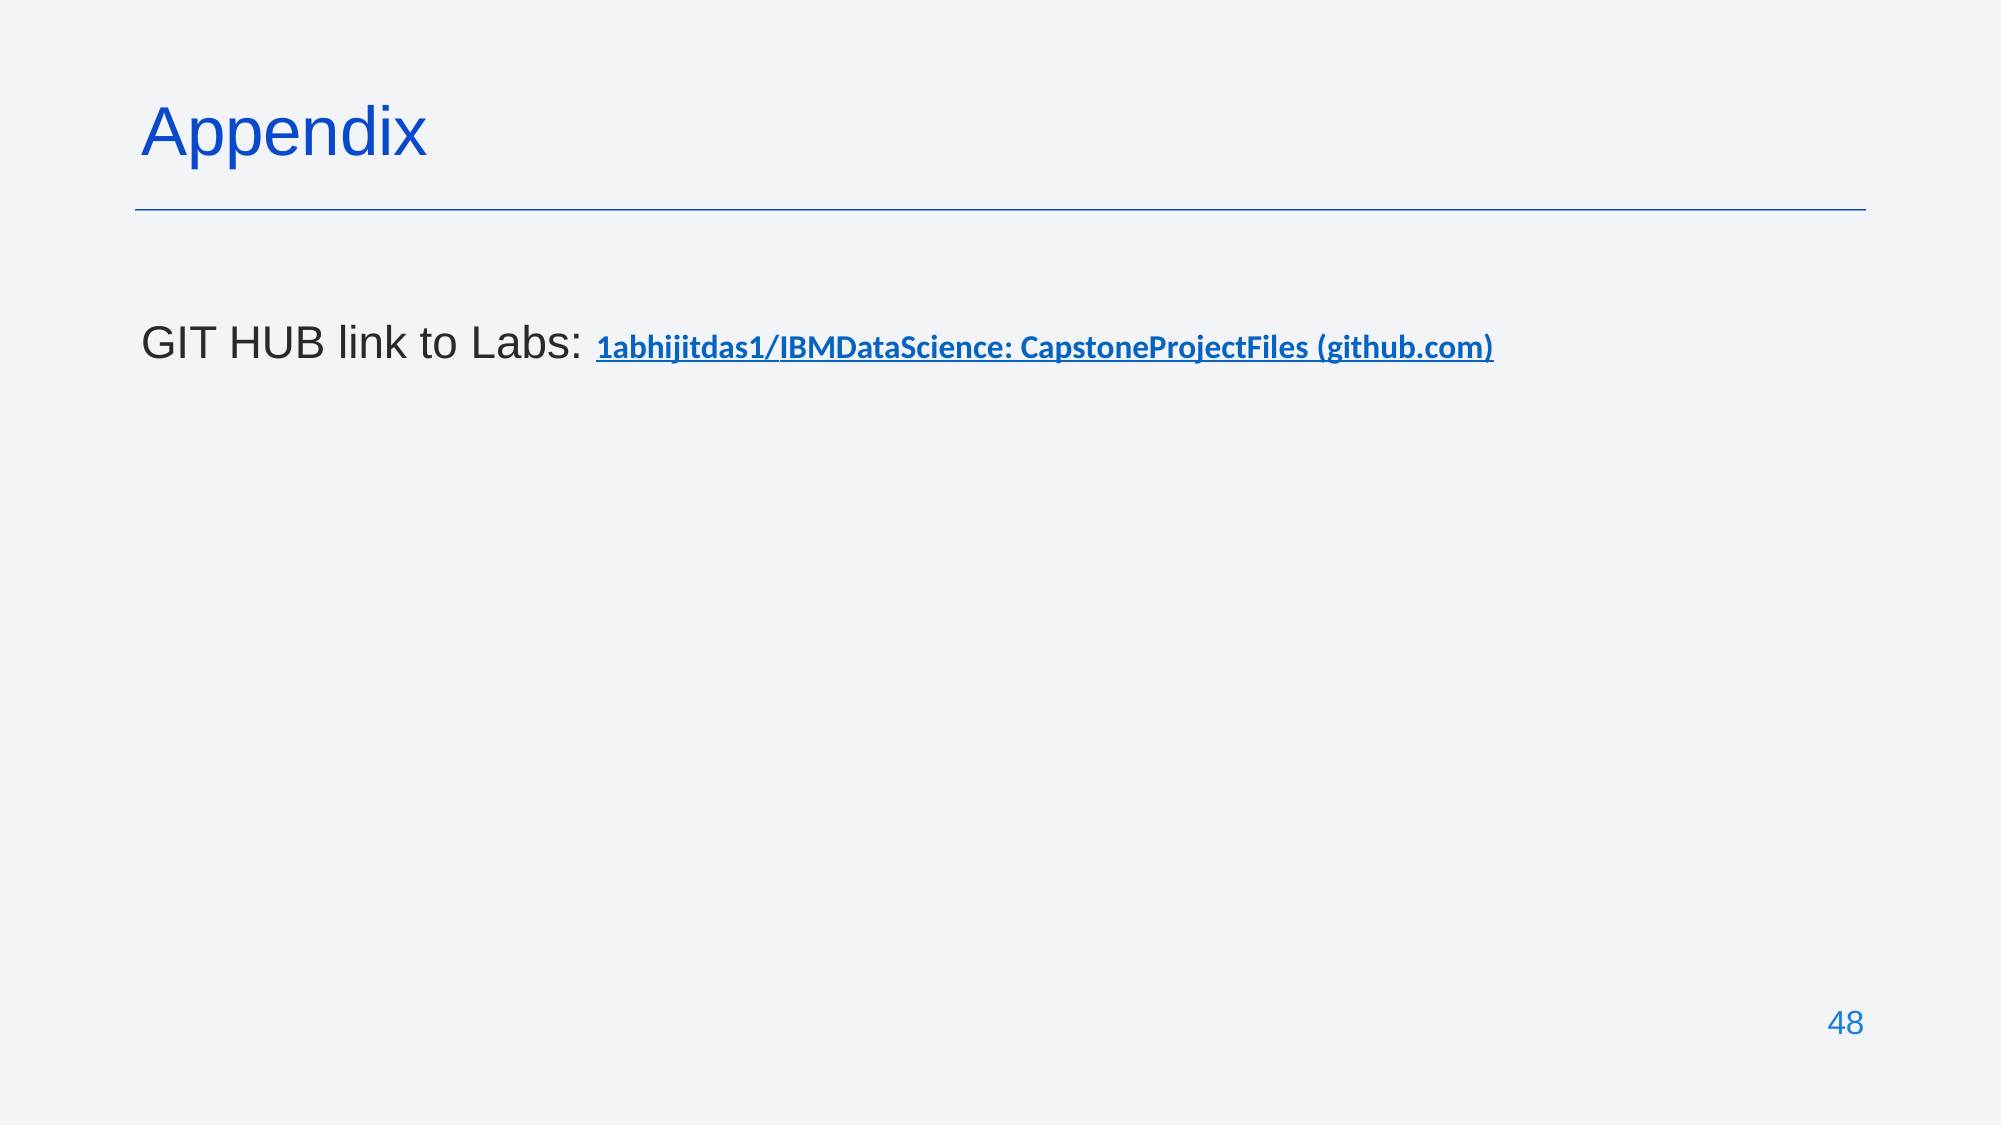

Appendix
GIT HUB link to Labs: 1abhijitdas1/IBMDataScience: CapstoneProjectFiles (github.com)

48